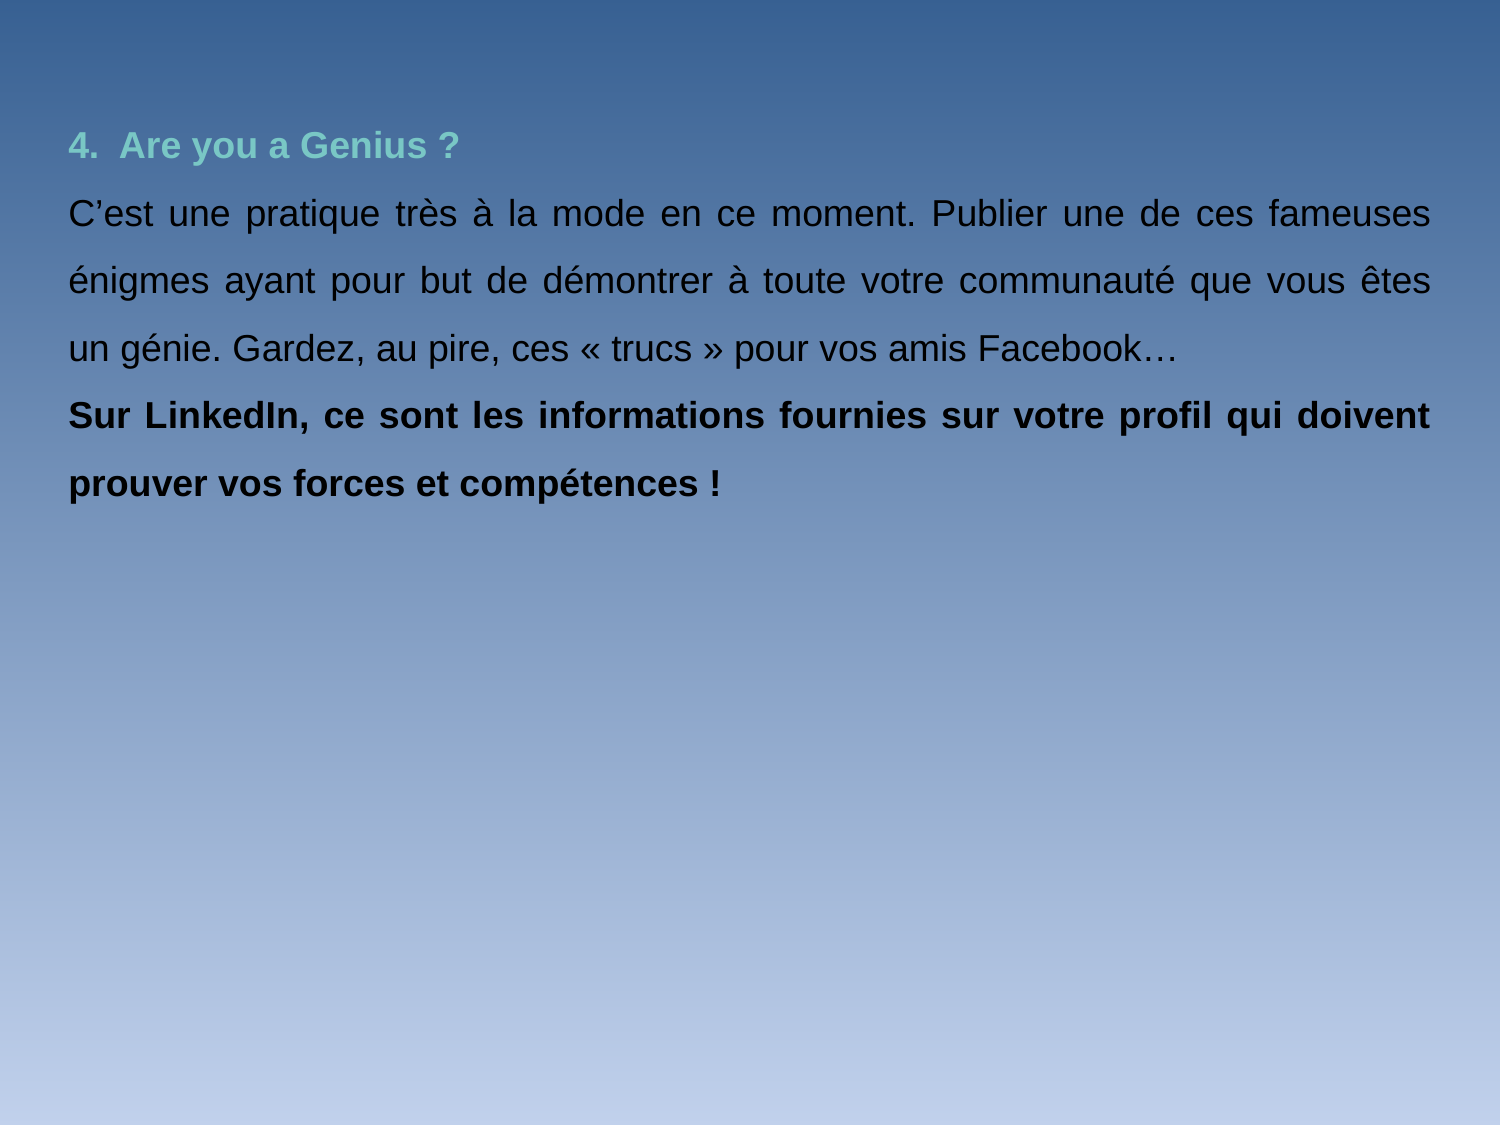

4.  Are you a Genius ?
C’est une pratique très à la mode en ce moment. Publier une de ces fameuses énigmes ayant pour but de démontrer à toute votre communauté que vous êtes un génie. Gardez, au pire, ces « trucs » pour vos amis Facebook…
Sur LinkedIn, ce sont les informations fournies sur votre profil qui doivent prouver vos forces et compétences !